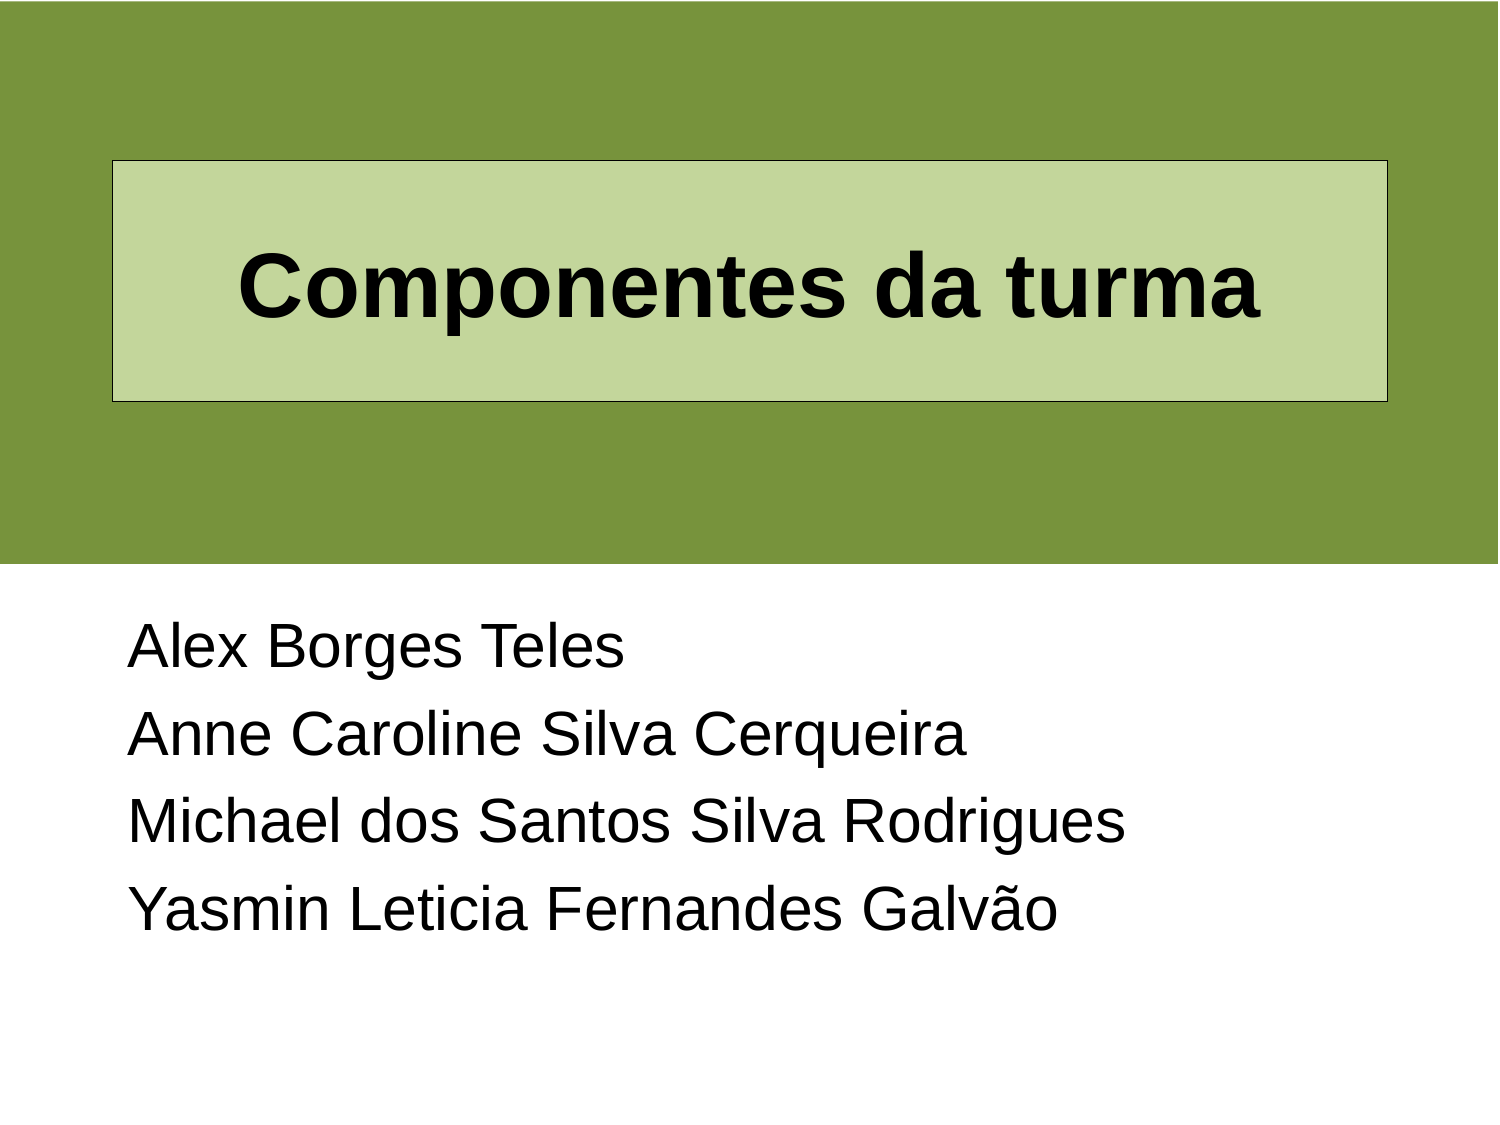

Componentes da turma
Alex Borges Teles
Anne Caroline Silva Cerqueira
Michael dos Santos Silva Rodrigues
Yasmin Leticia Fernandes Galvão